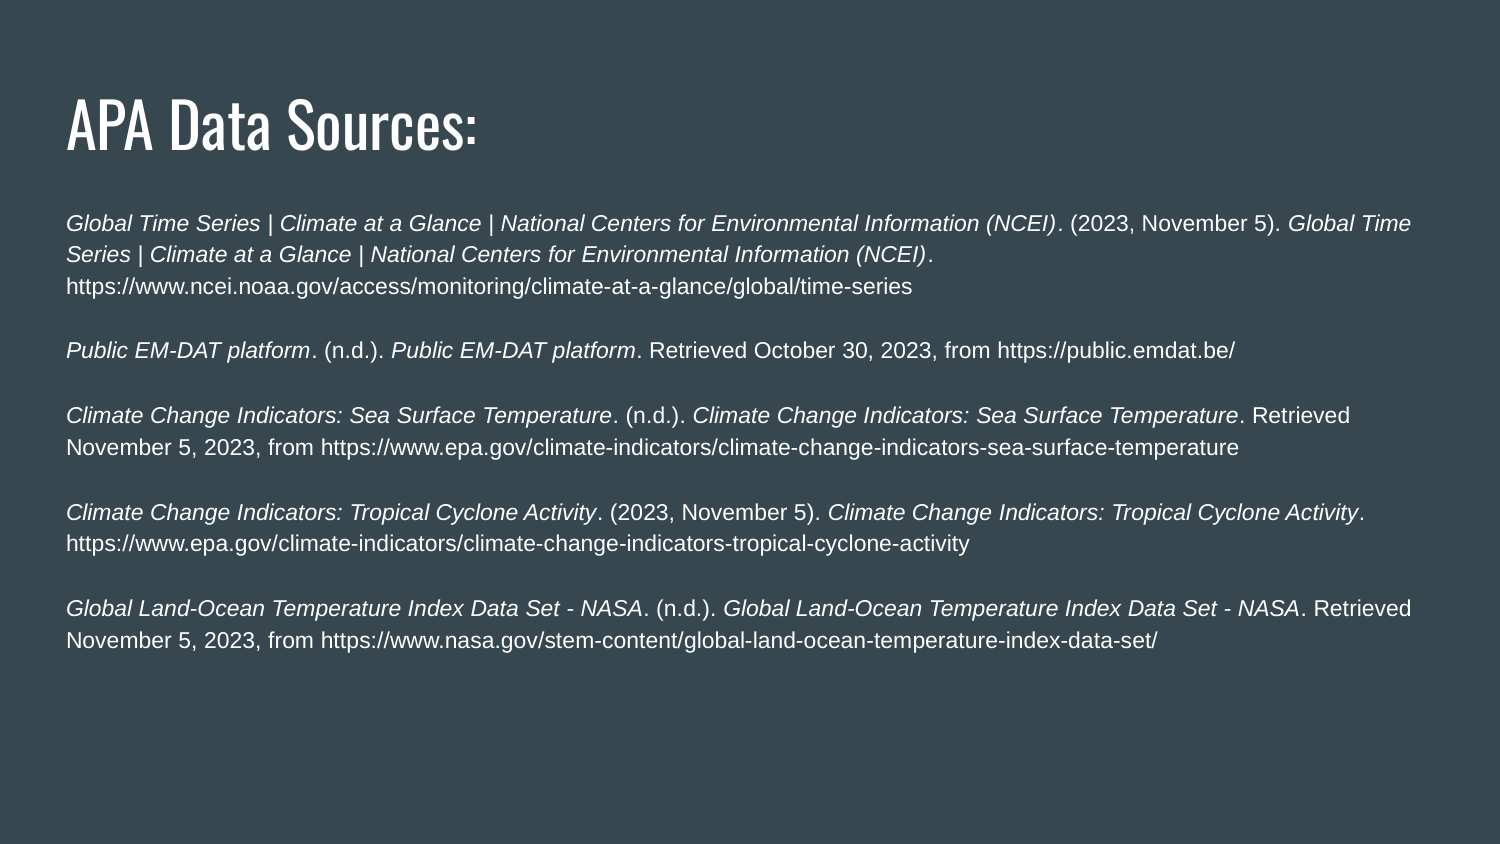

# APA Data Sources:
Global Time Series | Climate at a Glance | National Centers for Environmental Information (NCEI). (2023, November 5). Global Time Series | Climate at a Glance | National Centers for Environmental Information (NCEI). https://www.ncei.noaa.gov/access/monitoring/climate-at-a-glance/global/time-series
Public EM-DAT platform. (n.d.). Public EM-DAT platform. Retrieved October 30, 2023, from https://public.emdat.be/
Climate Change Indicators: Sea Surface Temperature. (n.d.). Climate Change Indicators: Sea Surface Temperature. Retrieved November 5, 2023, from https://www.epa.gov/climate-indicators/climate-change-indicators-sea-surface-temperature
Climate Change Indicators: Tropical Cyclone Activity. (2023, November 5). Climate Change Indicators: Tropical Cyclone Activity. https://www.epa.gov/climate-indicators/climate-change-indicators-tropical-cyclone-activity
Global Land-Ocean Temperature Index Data Set - NASA. (n.d.). Global Land-Ocean Temperature Index Data Set - NASA. Retrieved November 5, 2023, from https://www.nasa.gov/stem-content/global-land-ocean-temperature-index-data-set/